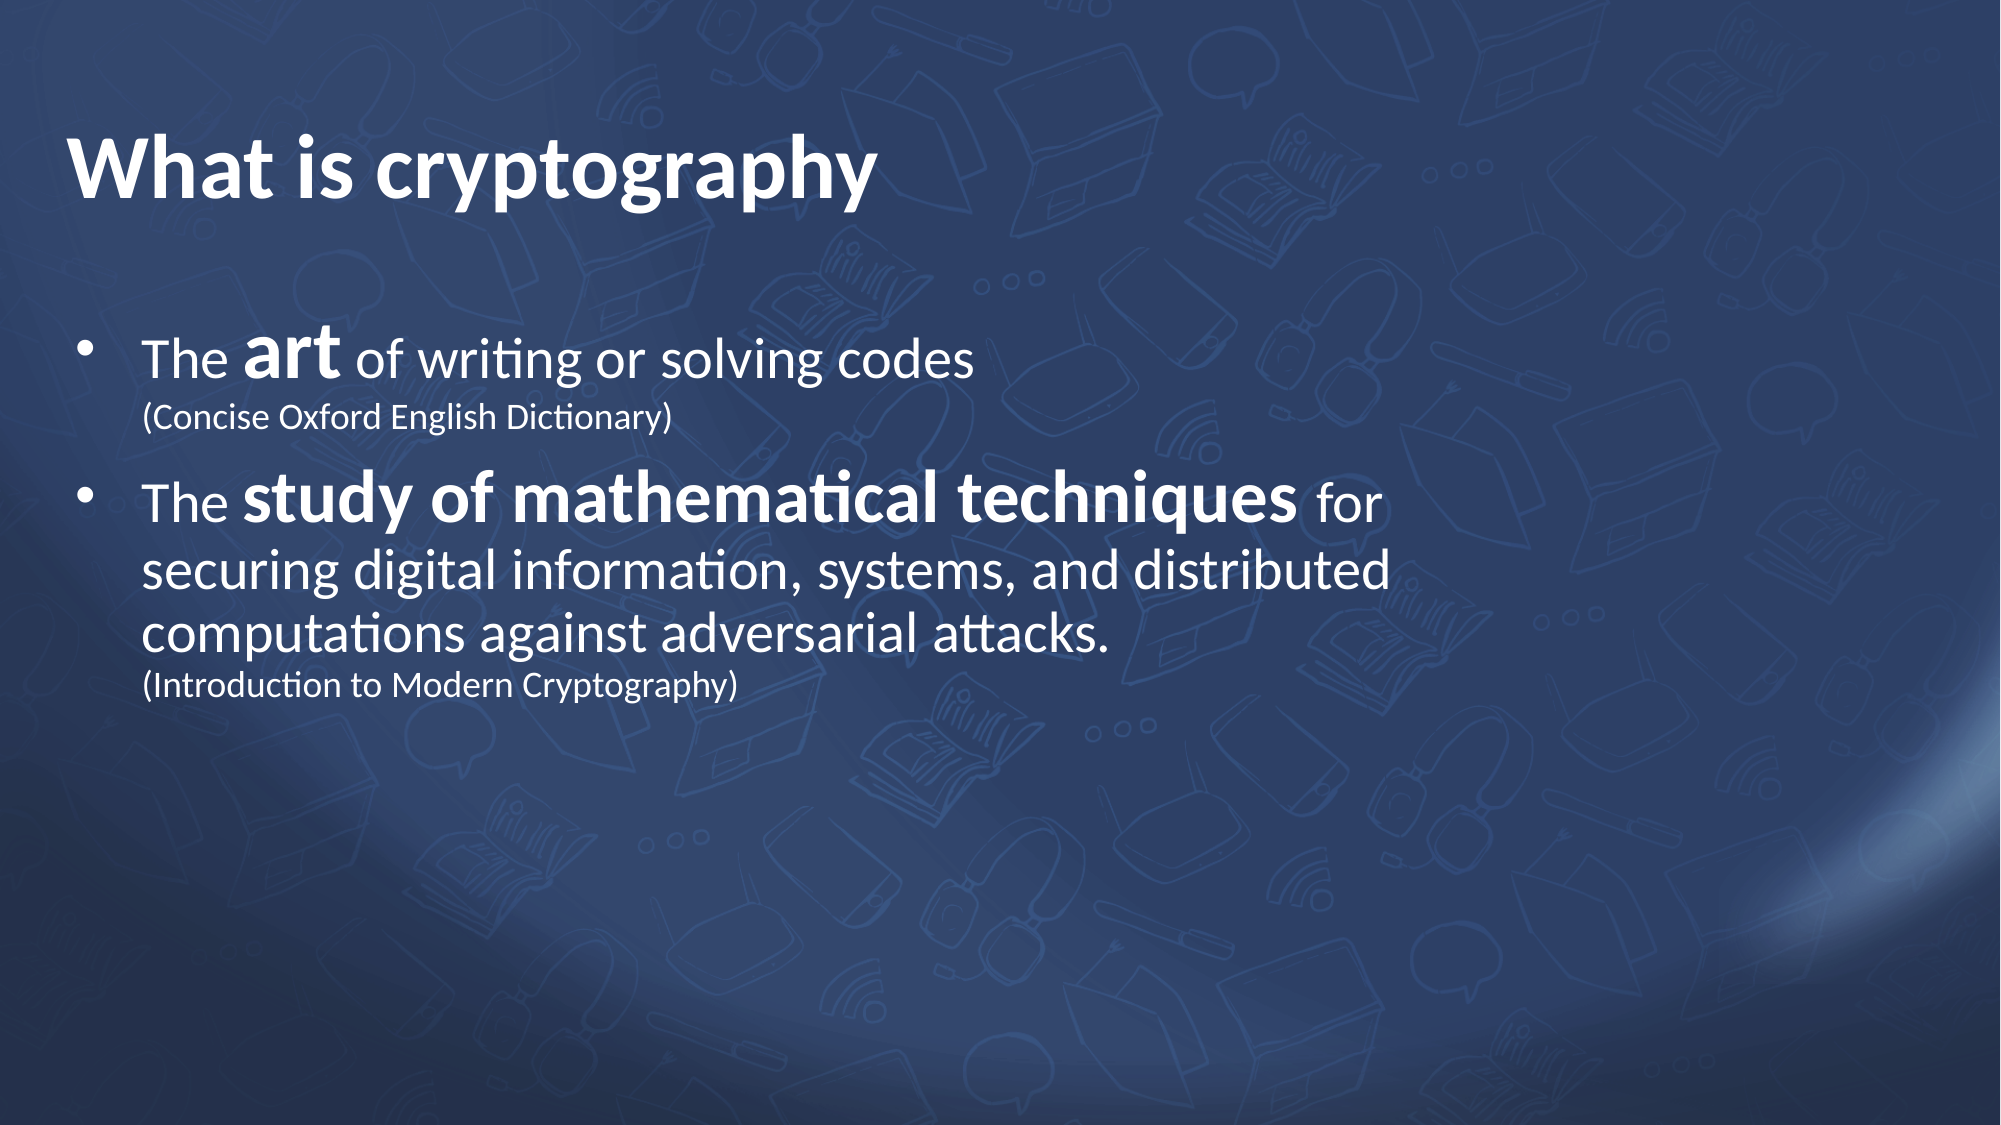

# What is cryptography
The art of writing or solving codes
(Concise Oxford English Dictionary)
The study of mathematical techniques for securing digital information, systems, and distributed computations against adversarial attacks.
(Introduction to Modern Cryptography)